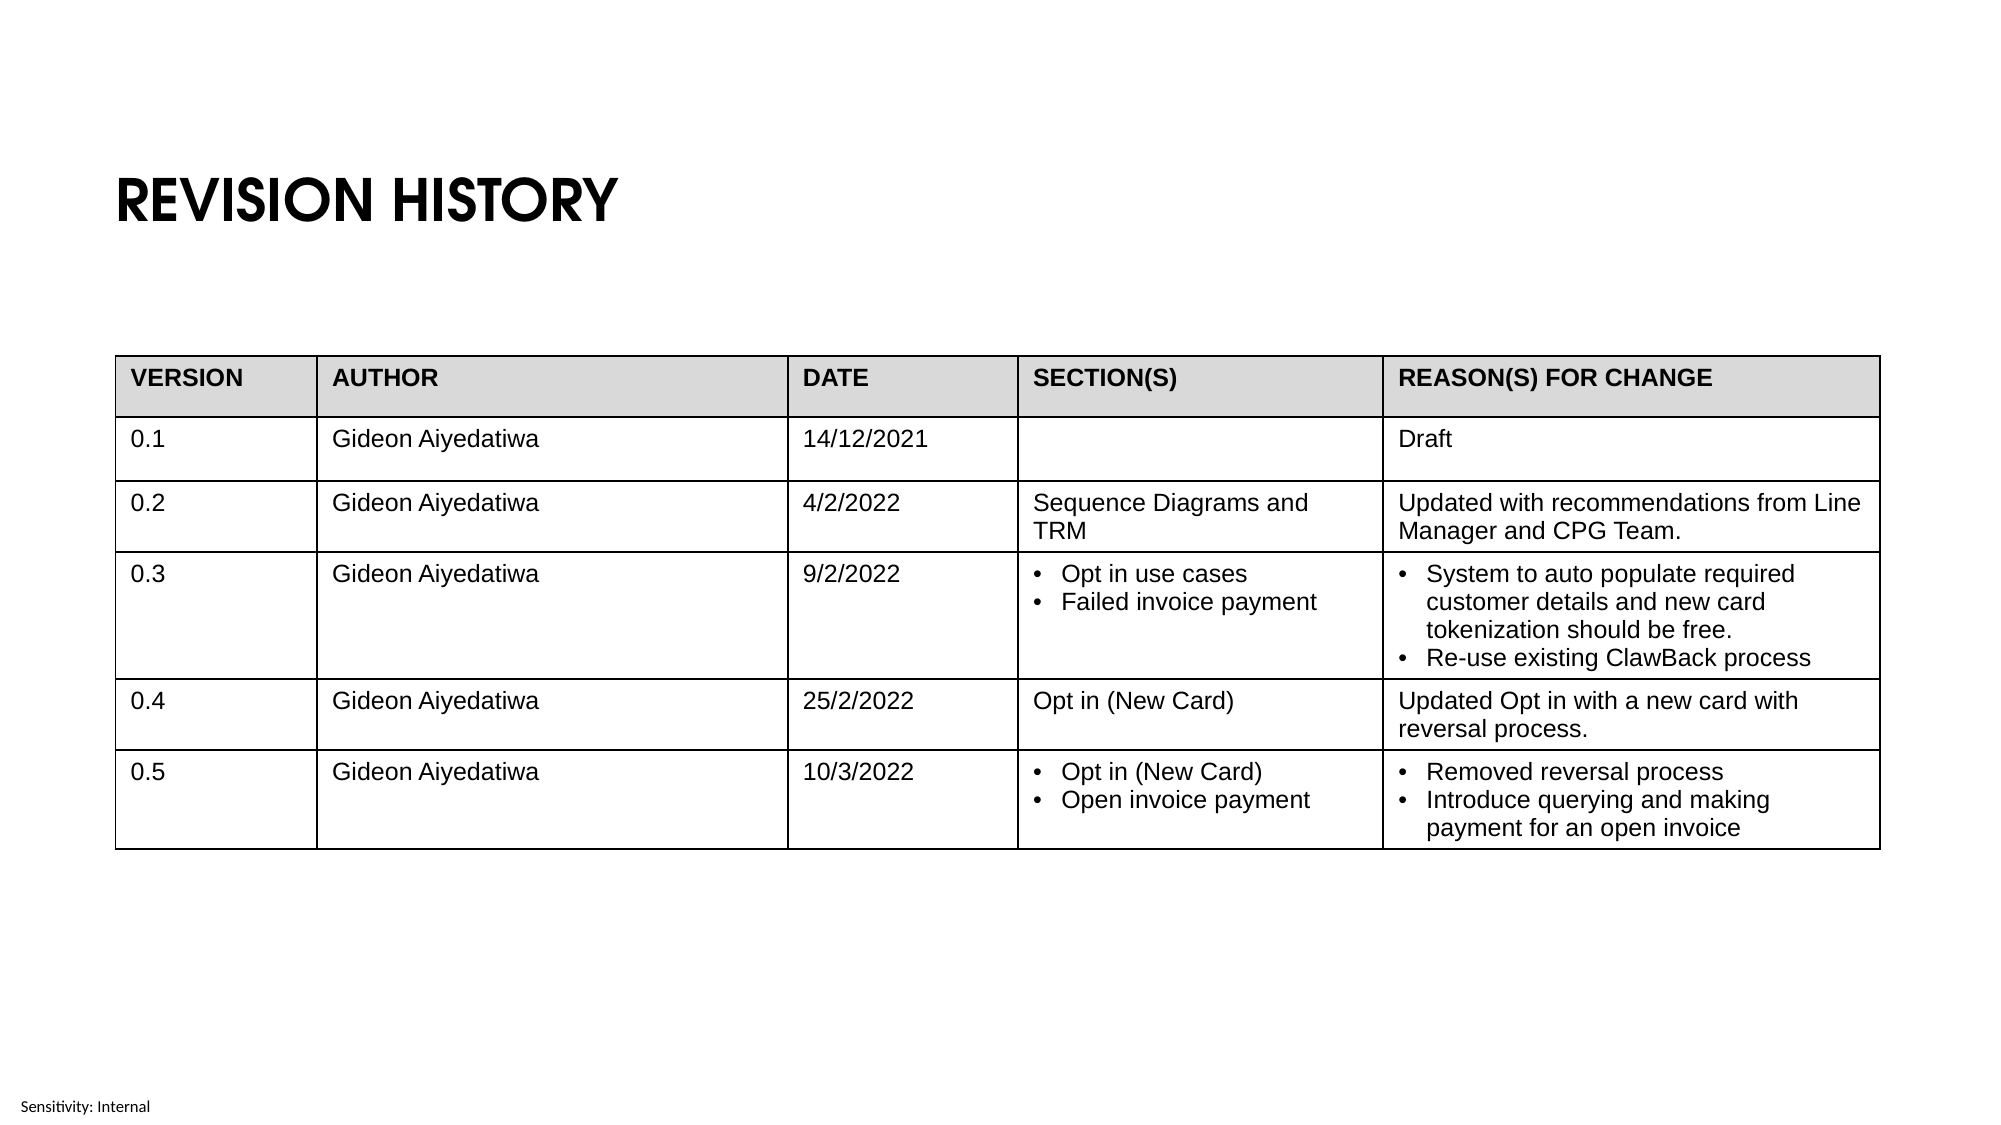

REVISION HISTORY

| VERSION | AUTHOR | DATE | SECTION(S) | REASON(S) FOR CHANGE |
| --- | --- | --- | --- | --- |
| 0.1 | Gideon Aiyedatiwa | 14/12/2021 |  | Draft |
| 0.2 | Gideon Aiyedatiwa | 4/2/2022 | Sequence Diagrams and TRM | Updated with recommendations from Line Manager and CPG Team. |
| 0.3 | Gideon Aiyedatiwa | 9/2/2022 | Opt in use cases Failed invoice payment | System to auto populate required customer details and new card tokenization should be free. Re-use existing ClawBack process |
| 0.4 | Gideon Aiyedatiwa | 25/2/2022 | Opt in (New Card) | Updated Opt in with a new card with reversal process. |
| 0.5 | Gideon Aiyedatiwa | 10/3/2022 | Opt in (New Card) Open invoice payment | Removed reversal process Introduce querying and making payment for an open invoice |